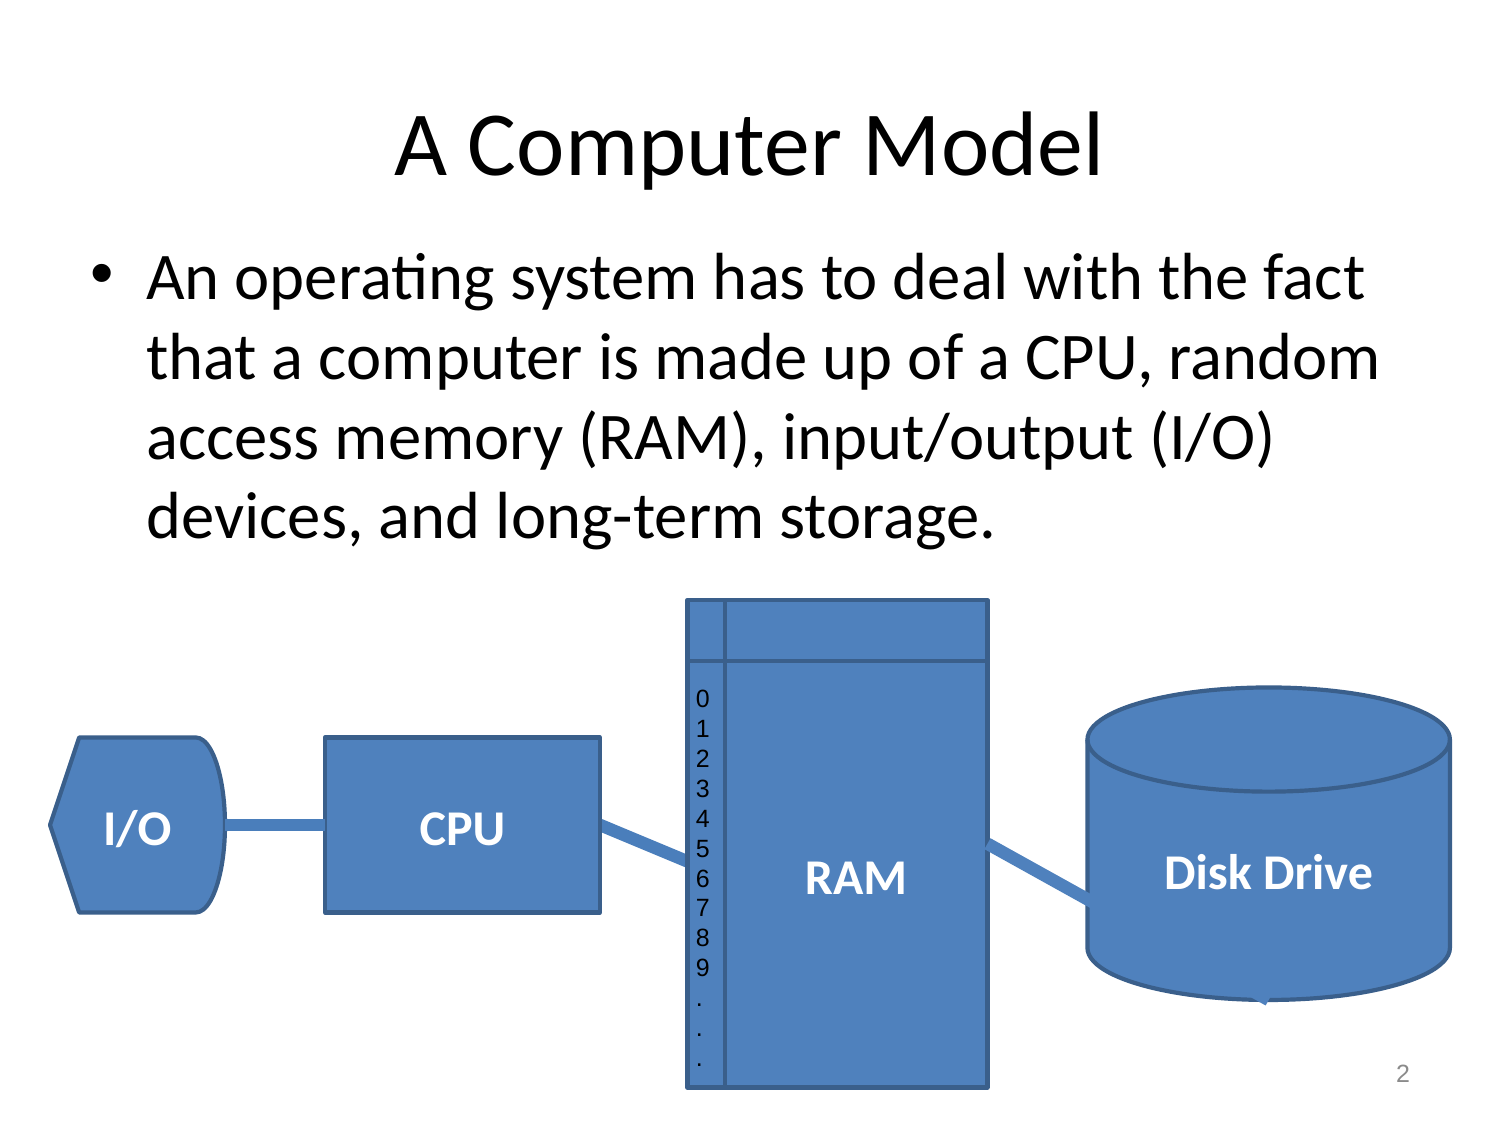

# A Computer Model
An operating system has to deal with the fact that a computer is made up of a CPU, random access memory (RAM), input/output (I/O) devices, and long-term storage.
RAM
0
1
2
3
4
5
6
7
8
9
.
.
.
Disk Drive
I/O
CPU
2